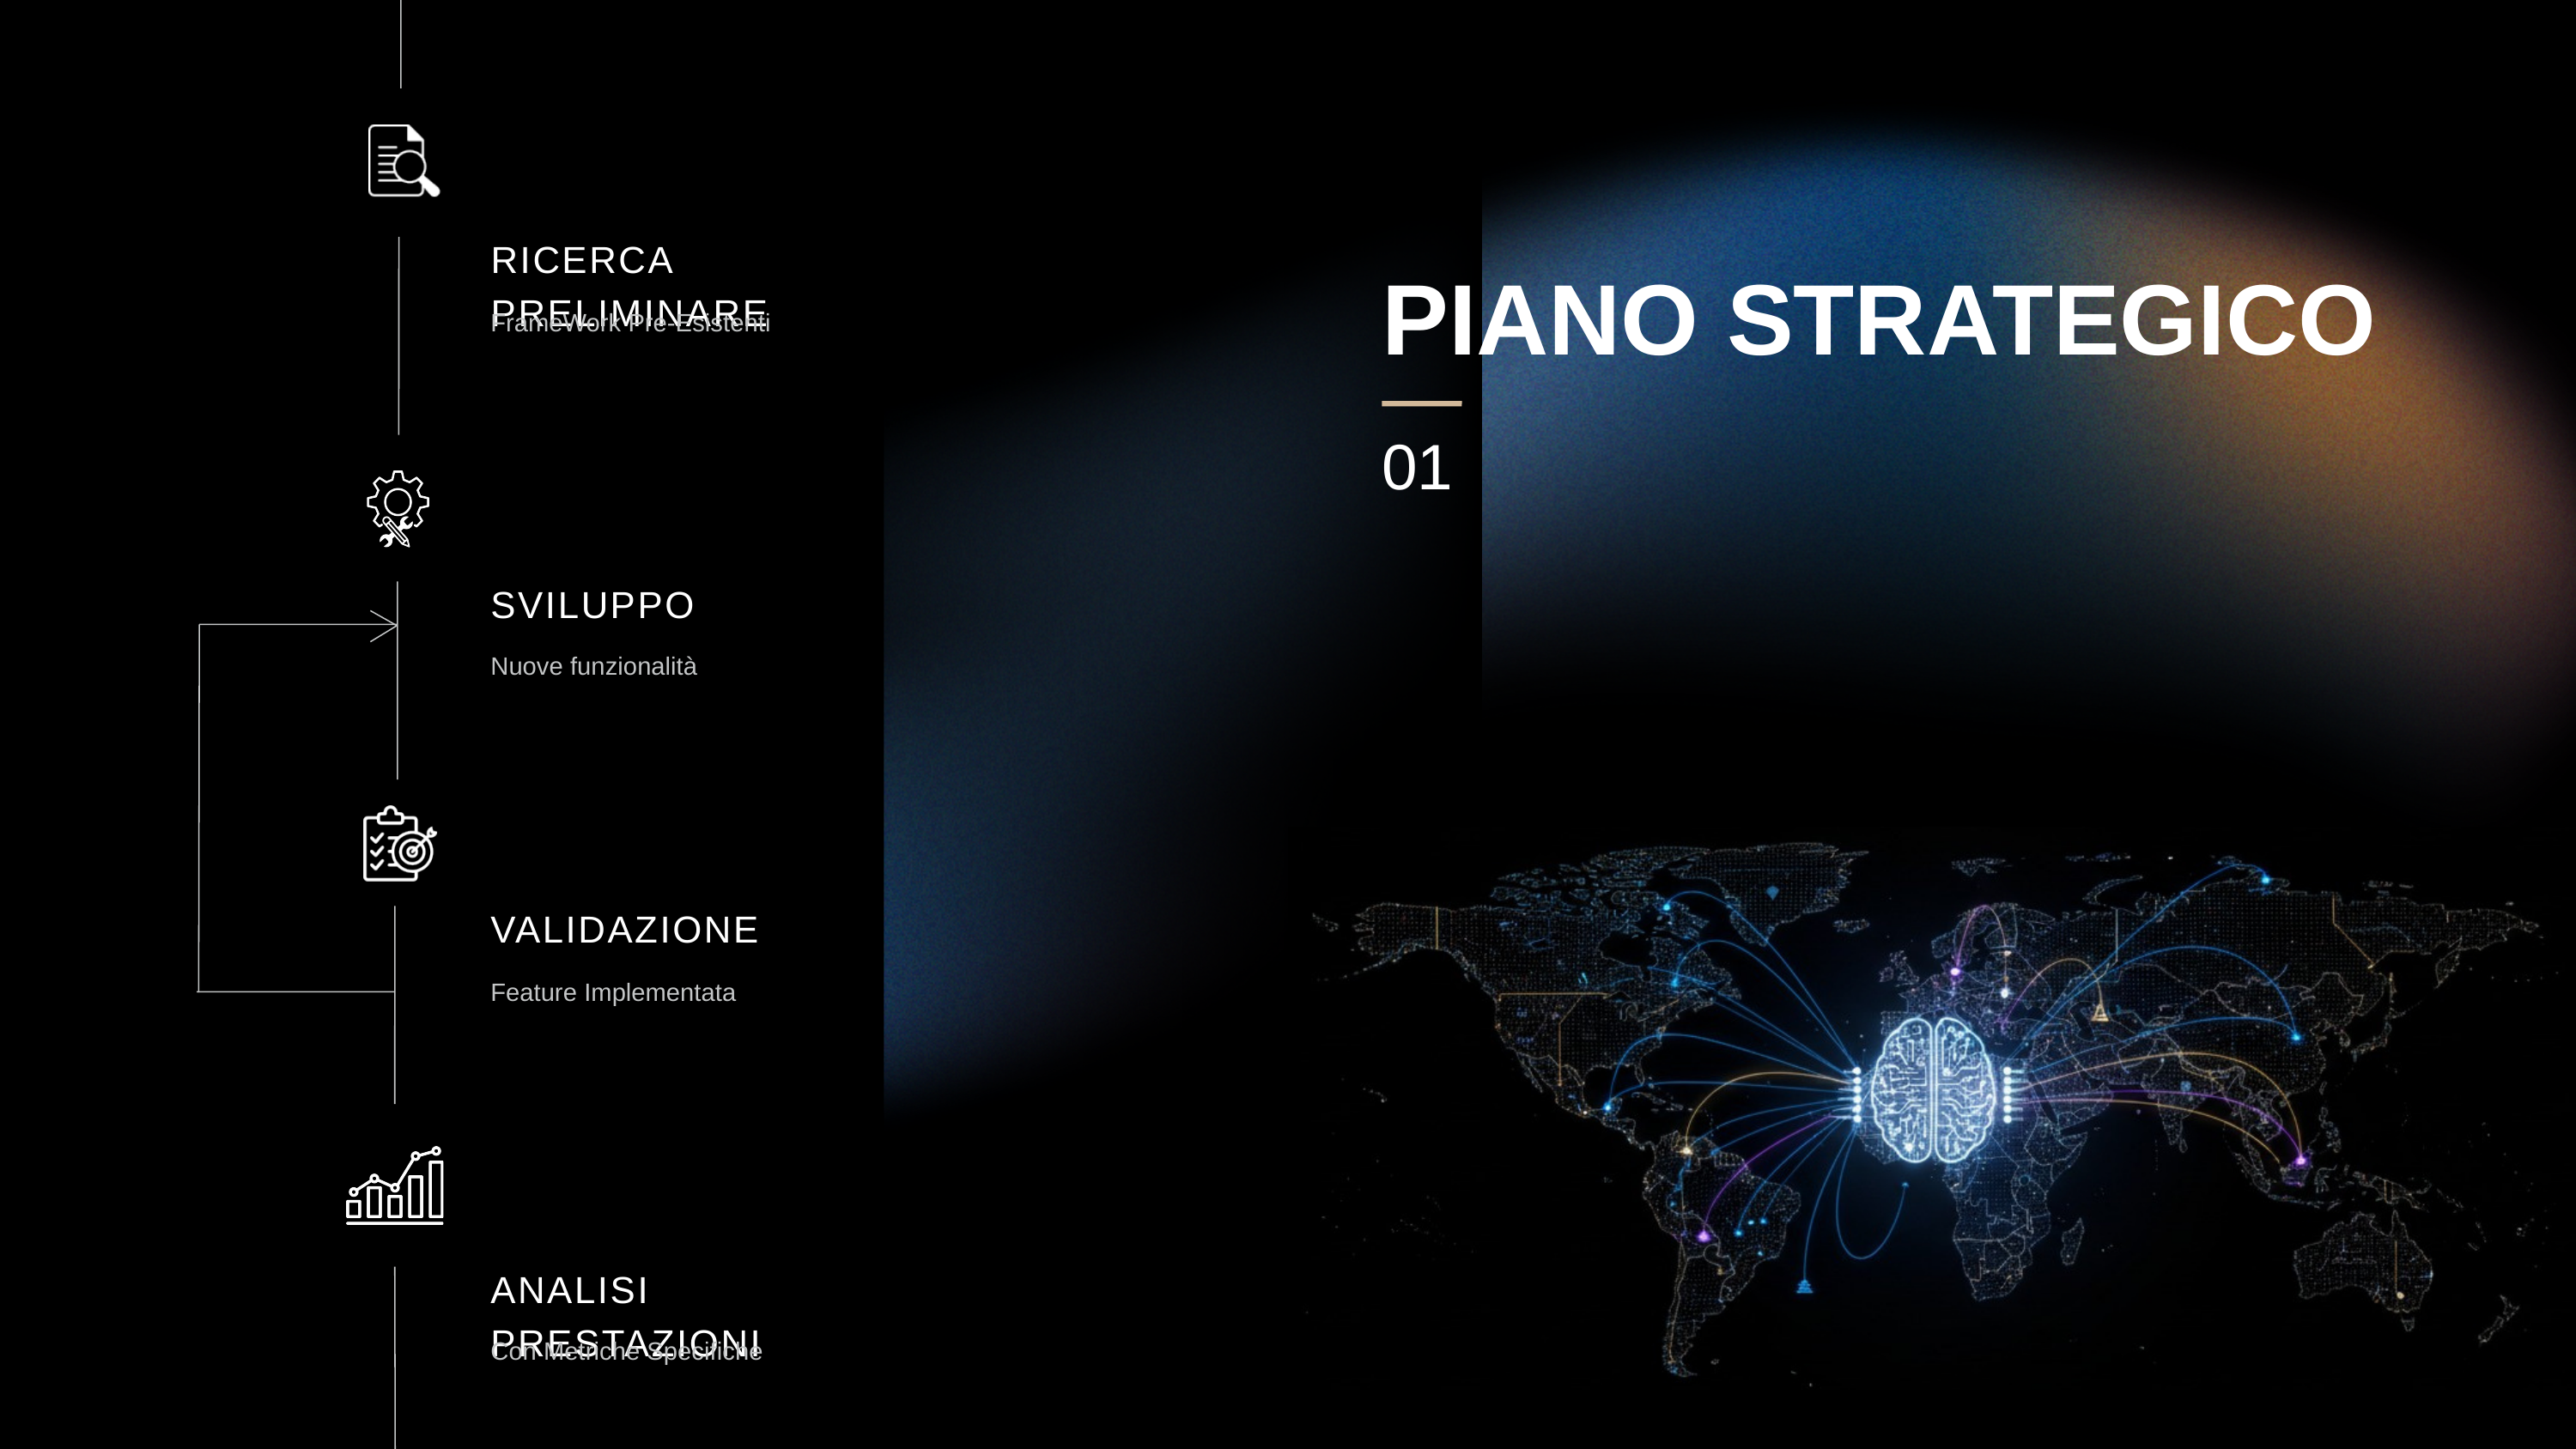

RICERCA PRELIMINARE

PIANO STRATEGICO
FrameWork Pre-Esistenti

01

SVILUPPO

Nuove funzionalità

VALIDAZIONE

Feature Implementata

ANALISI PRESTAZIONI

Con Metriche Specifiche